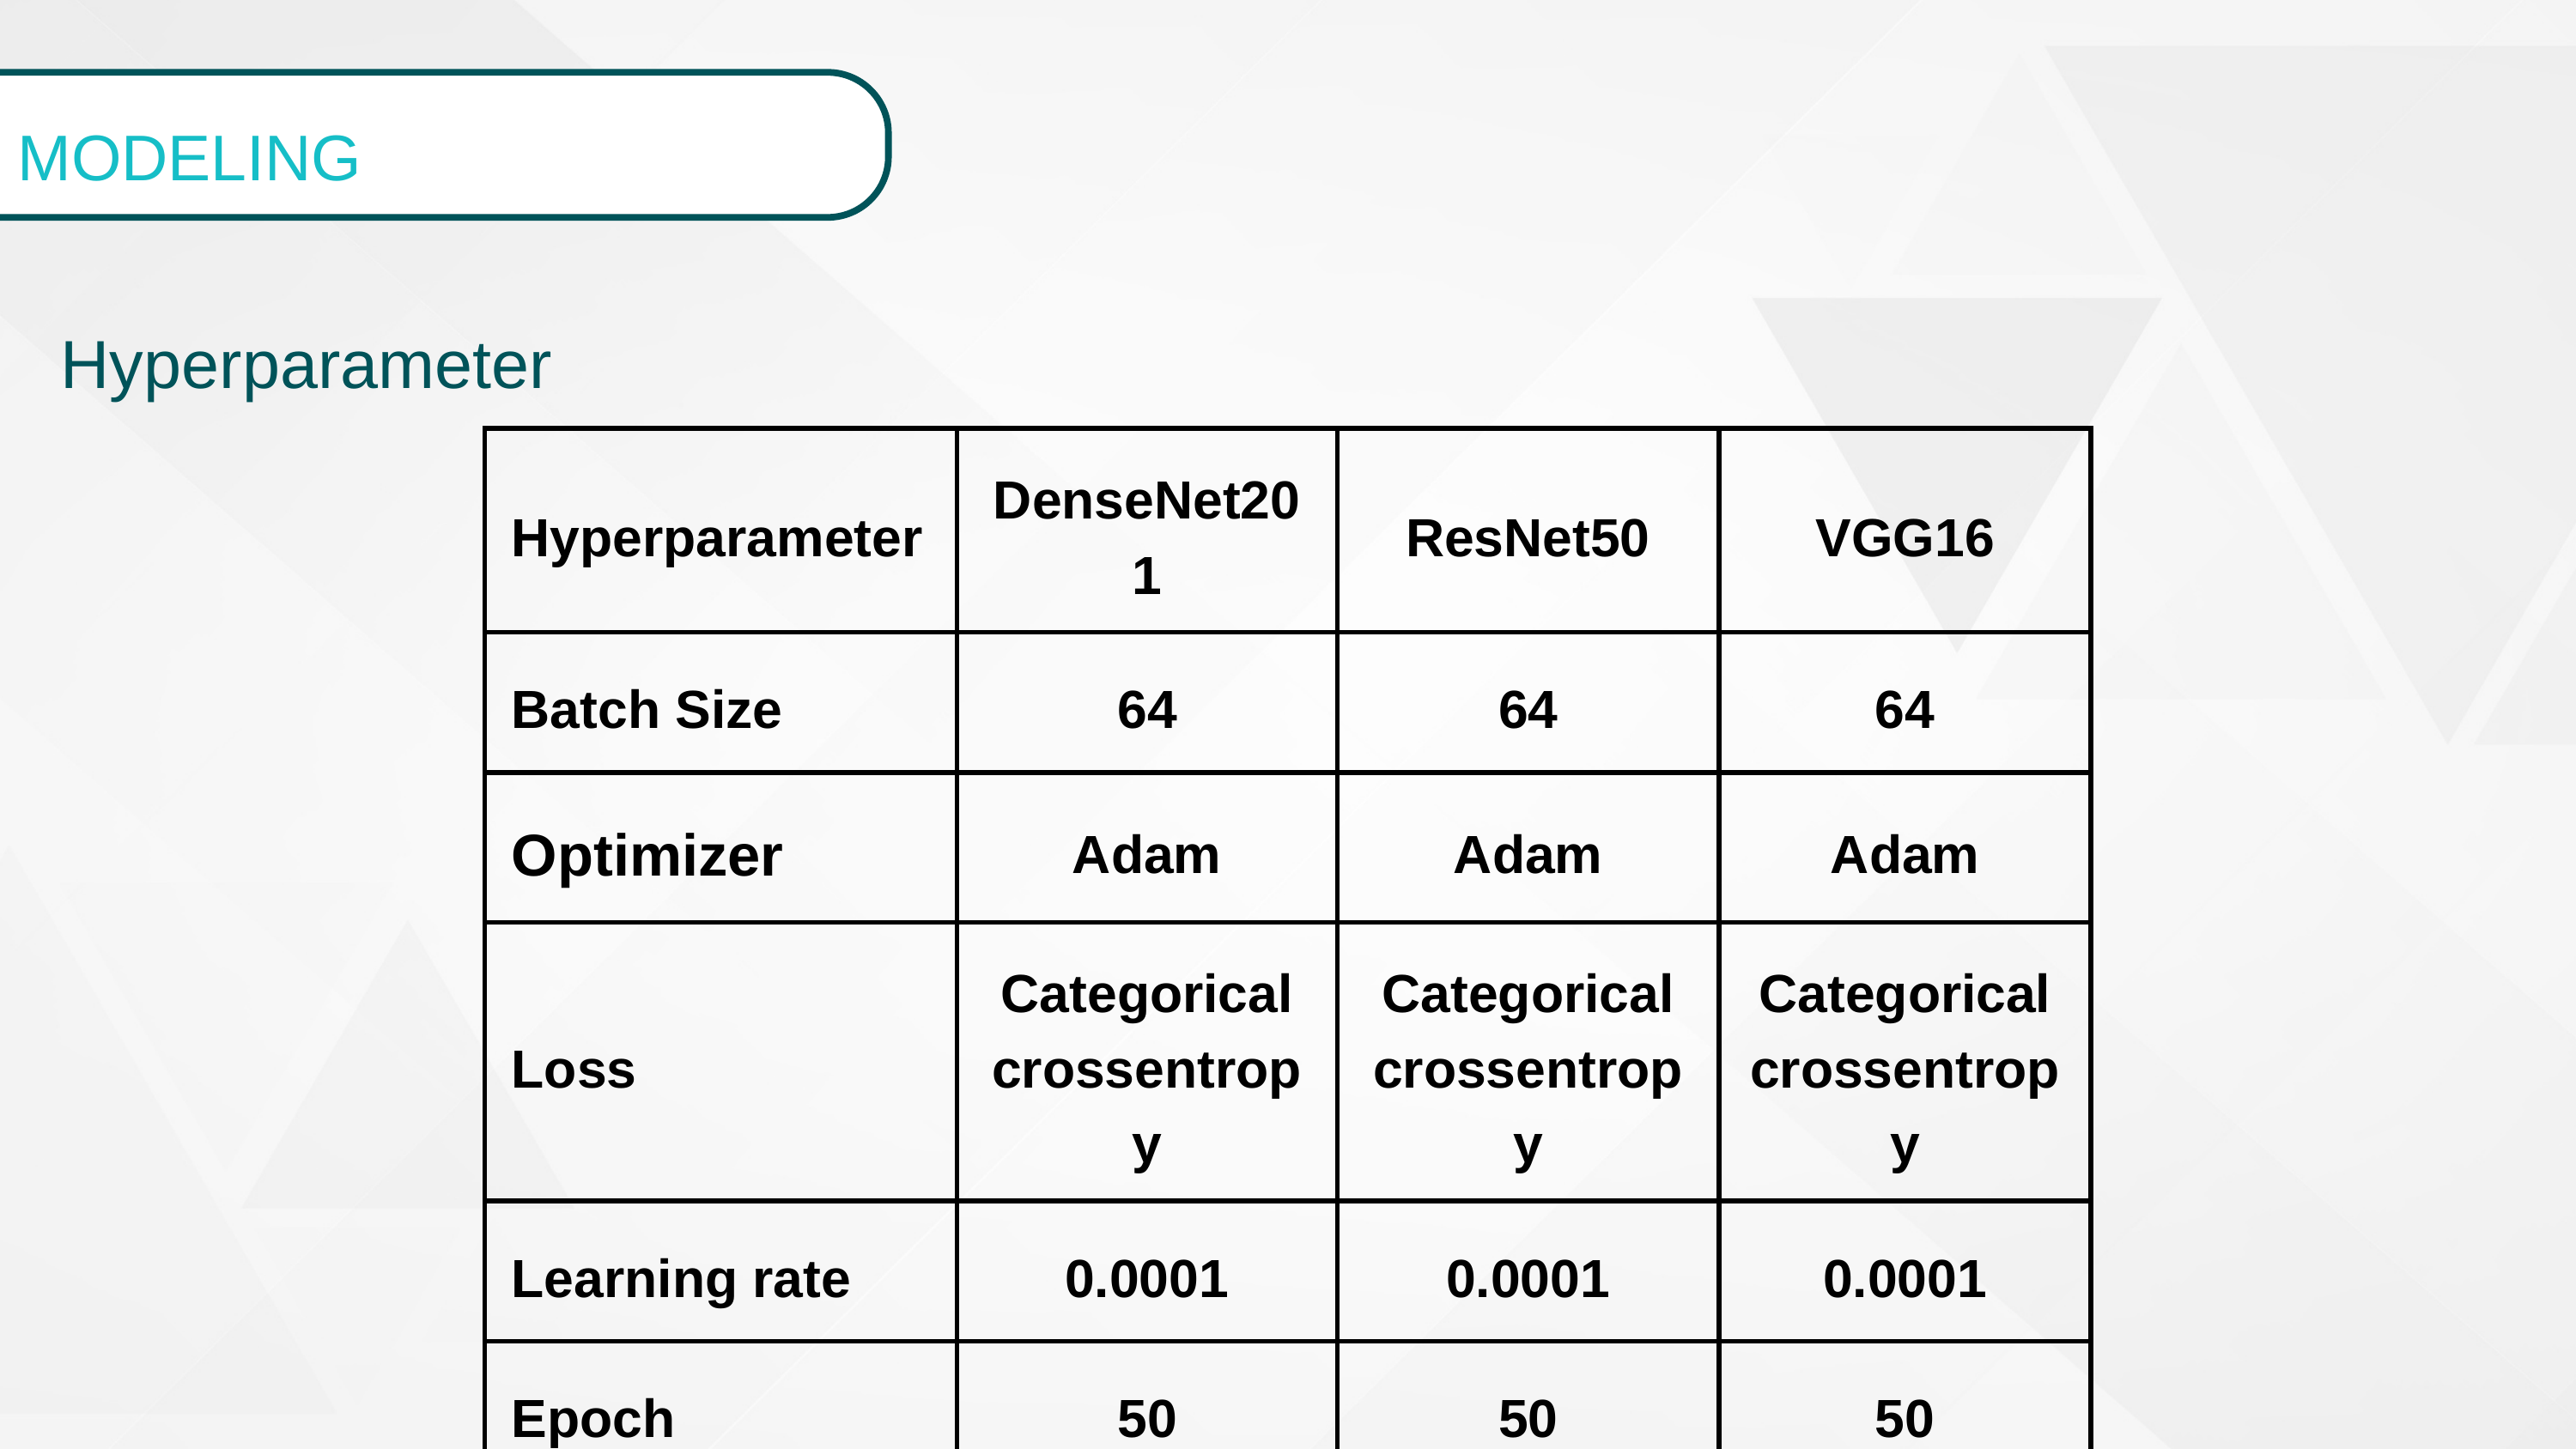

MODELING
Hyperparameter
| Hyperparameter | DenseNet201 | ResNet50 | VGG16 |
| --- | --- | --- | --- |
| Batch Size | 64 | 64 | 64 |
| Optimizer | Adam | Adam | Adam |
| Loss | Categorical crossentropy | Categorical crossentropy | Categorical crossentropy |
| Learning rate | 0.0001 | 0.0001 | 0.0001 |
| Epoch | 50 | 50 | 50 |